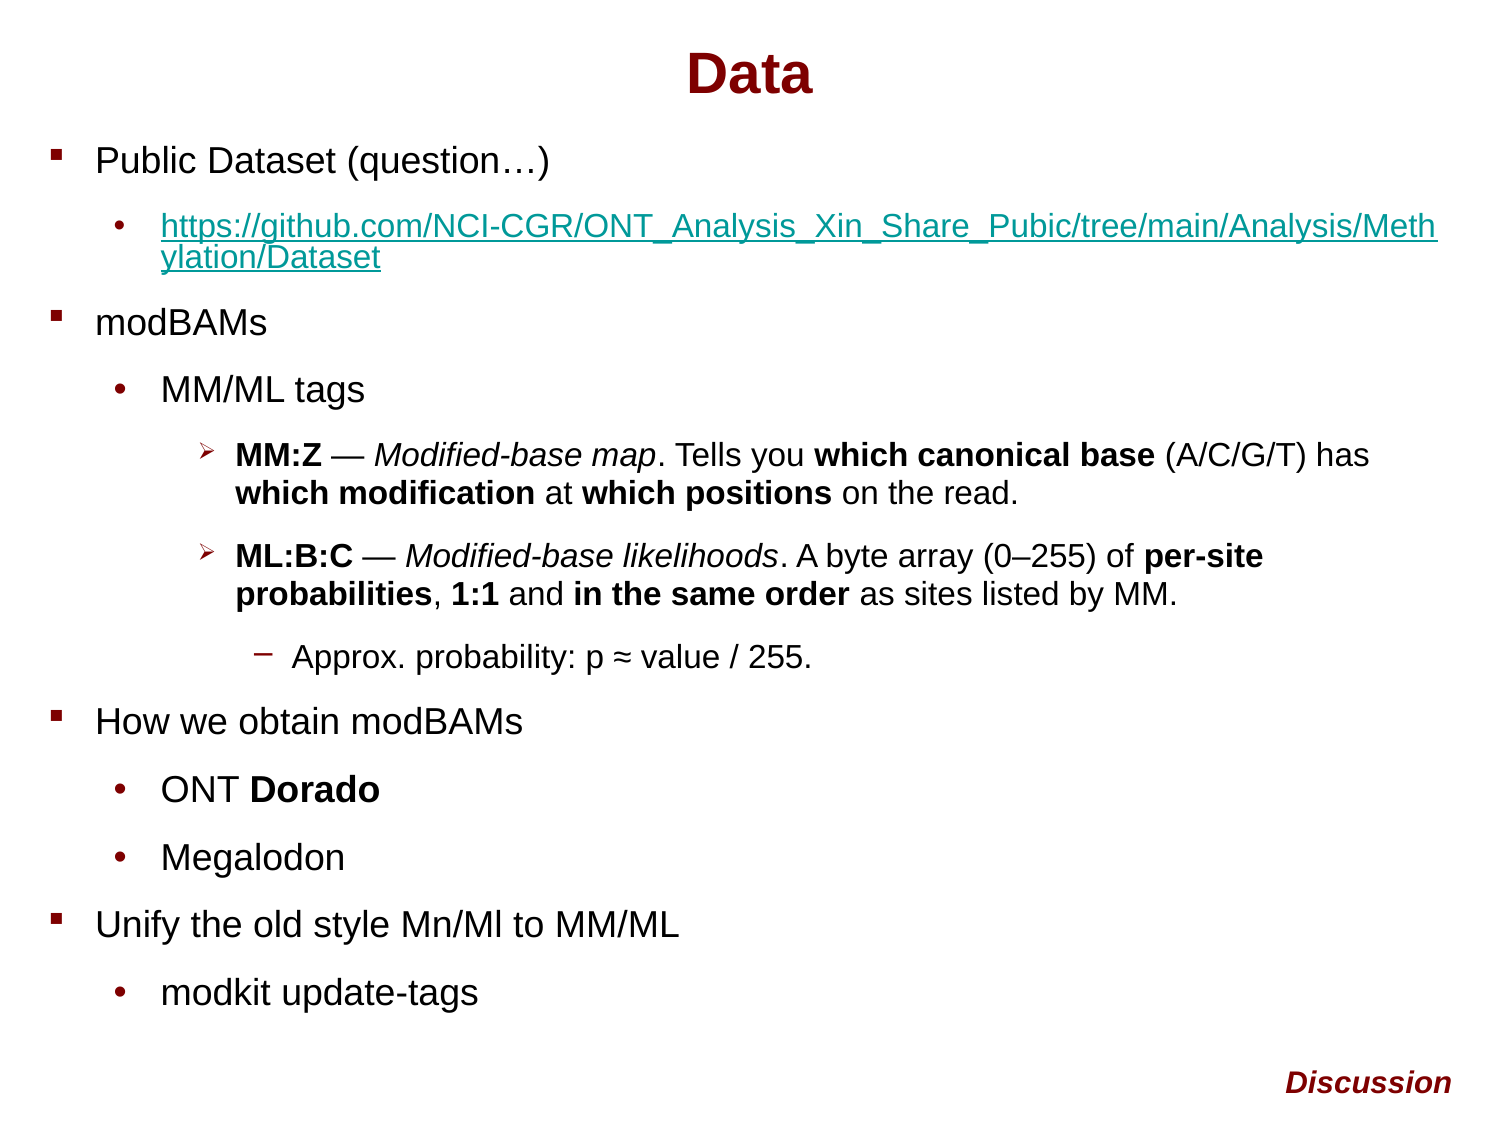

# Data
Public Dataset (question…)
https://github.com/NCI-CGR/ONT_Analysis_Xin_Share_Pubic/tree/main/Analysis/Methylation/Dataset
modBAMs
MM/ML tags
MM:Z — Modified-base map. Tells you which canonical base (A/C/G/T) has which modification at which positions on the read.
ML:B:C — Modified-base likelihoods. A byte array (0–255) of per-site probabilities, 1:1 and in the same order as sites listed by MM.
Approx. probability: p ≈ value / 255.
How we obtain modBAMs
ONT Dorado
Megalodon
Unify the old style Mn/Ml to MM/ML
modkit update-tags